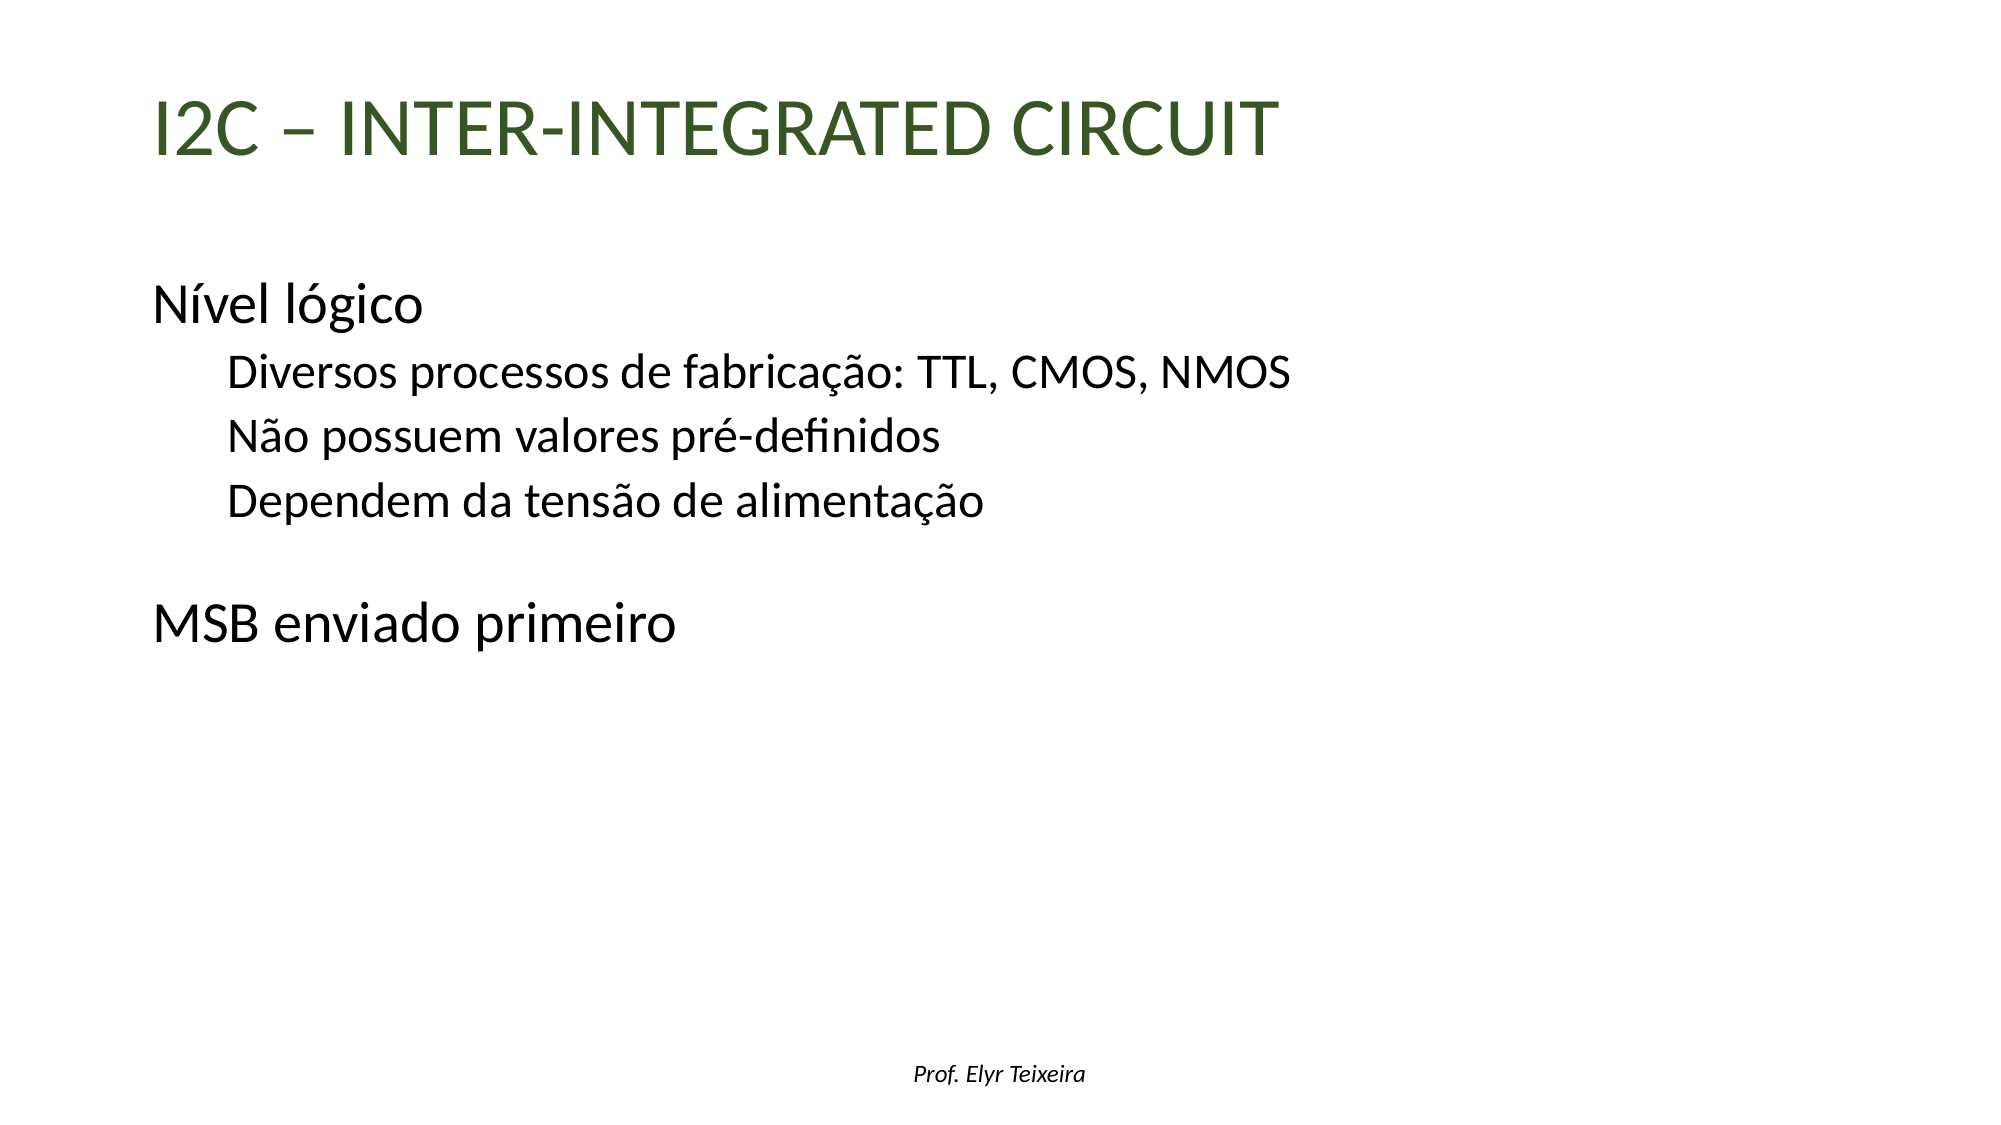

# I2C – Inter-Integrated Circuit
Nível lógico
Diversos processos de fabricação: TTL, CMOS, NMOS
Não possuem valores pré-definidos
Dependem da tensão de alimentação
MSB enviado primeiro